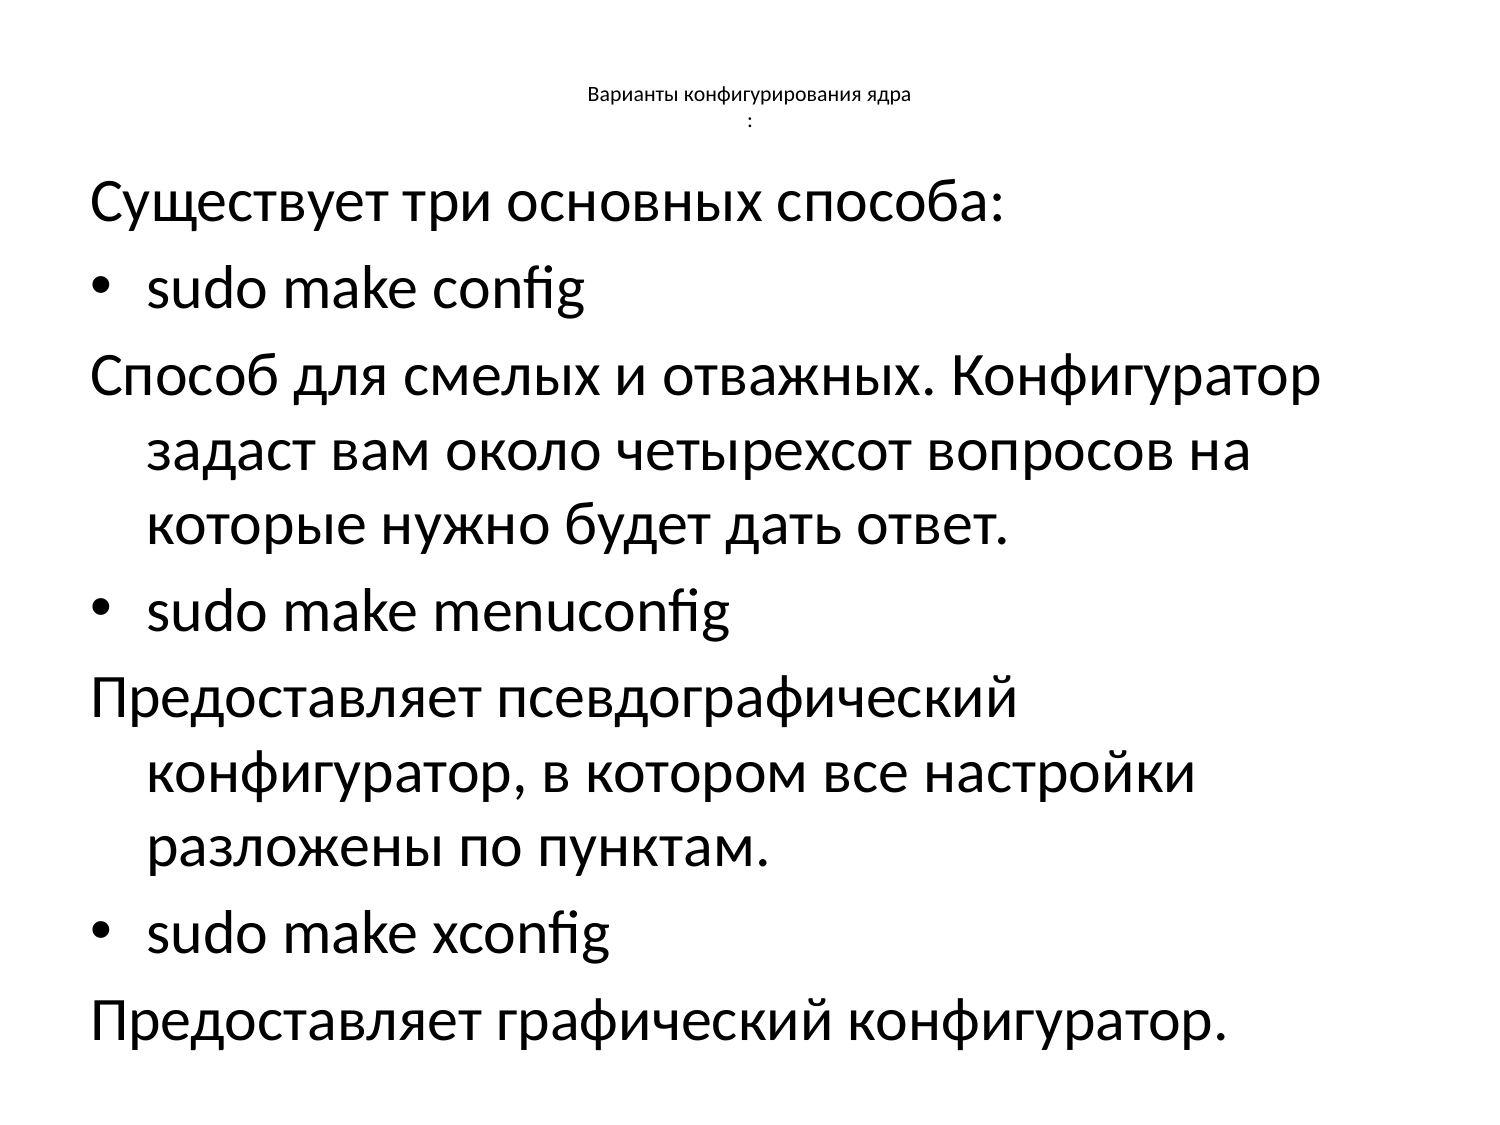

# Варианты конфигурирования ядра :
Существует три основных способа:
sudo make config
Способ для смелых и отважных. Конфигуратор задаст вам около четырехсот вопросов на которые нужно будет дать ответ.
sudo make menuconfig
Предоставляет псевдографический конфигуратор, в котором все настройки разложены по пунктам.
sudo make xconfig
Предоставляет графический конфигуратор.